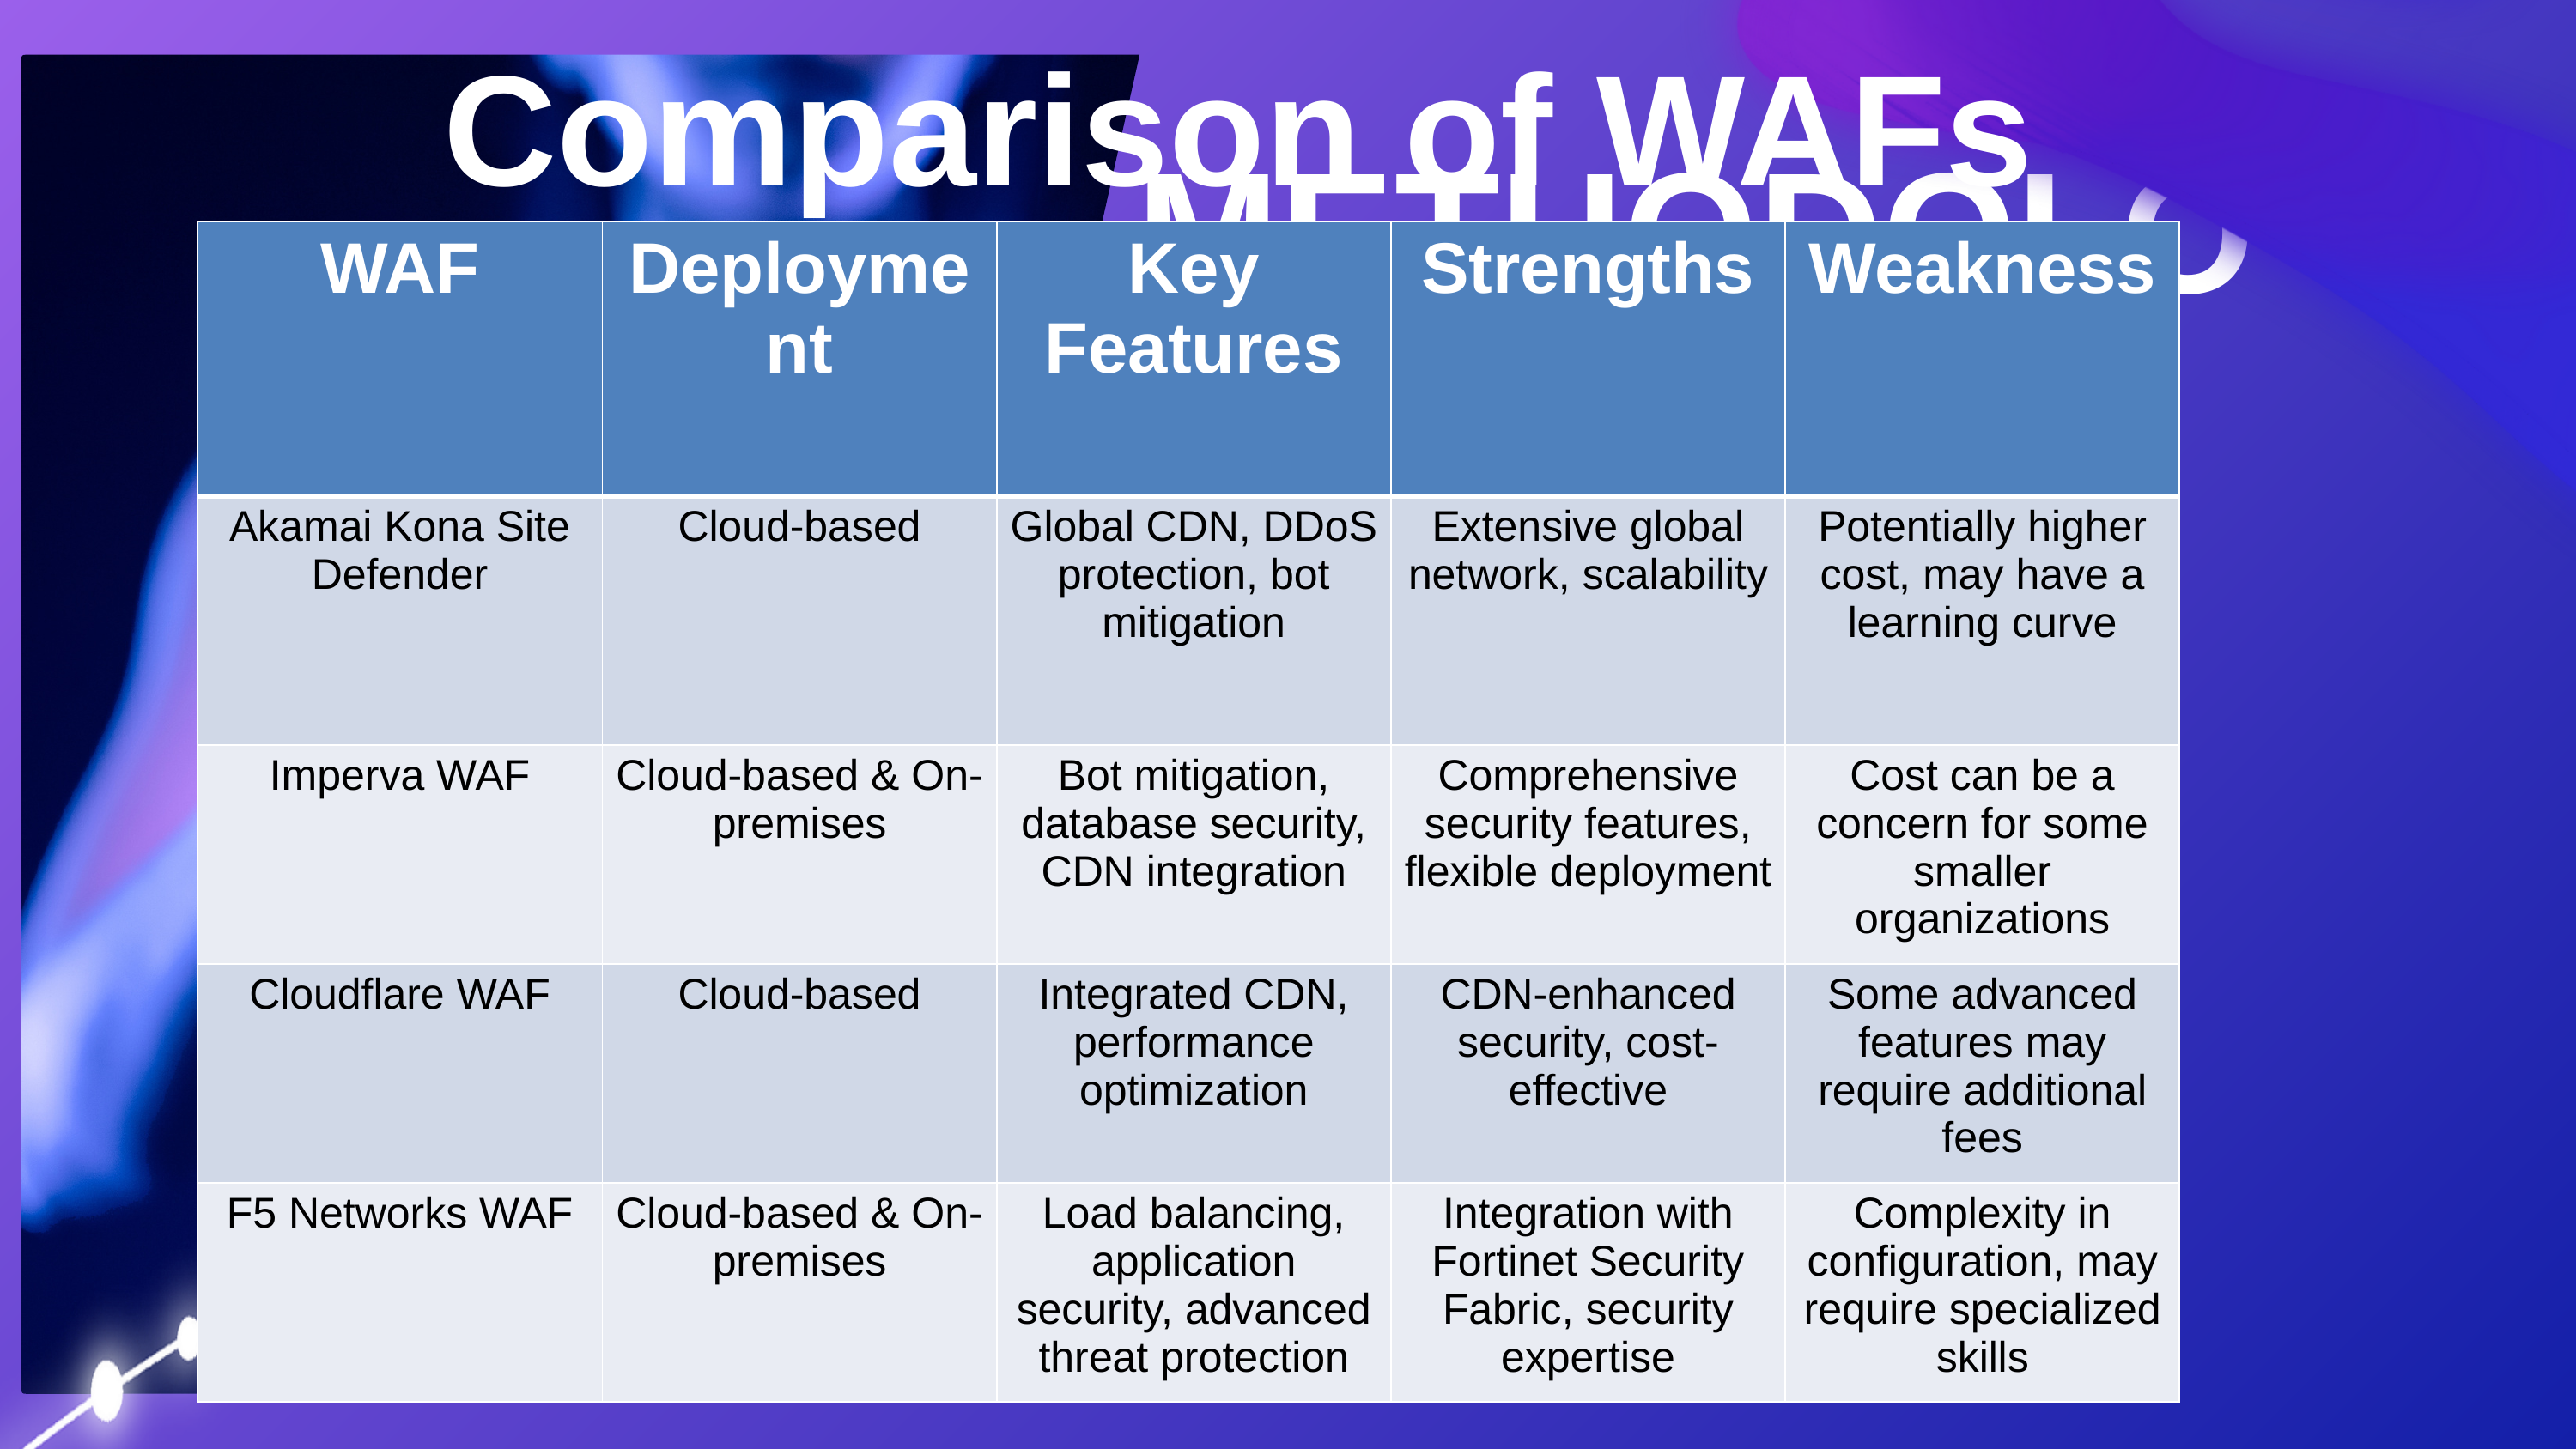

# Comparison of WAFs

METHODOLOGY
| WAF | Deployment | Key Features | Strengths | Weakness |
| --- | --- | --- | --- | --- |
| Akamai Kona Site Defender | Cloud-based | Global CDN, DDoS protection, bot mitigation | Extensive global network, scalability | Potentially higher cost, may have a learning curve |
| Imperva WAF | Cloud-based & On-premises | Bot mitigation, database security, CDN integration | Comprehensive security features, flexible deployment | Cost can be a concern for some smaller organizations |
| Cloudflare WAF | Cloud-based | Integrated CDN, performance optimization | CDN-enhanced security, cost-effective | Some advanced features may require additional fees |
| F5 Networks WAF | Cloud-based & On-premises | Load balancing, application security, advanced threat protection | Integration with Fortinet Security Fabric, security expertise | Complexity in configuration, may require specialized skills |